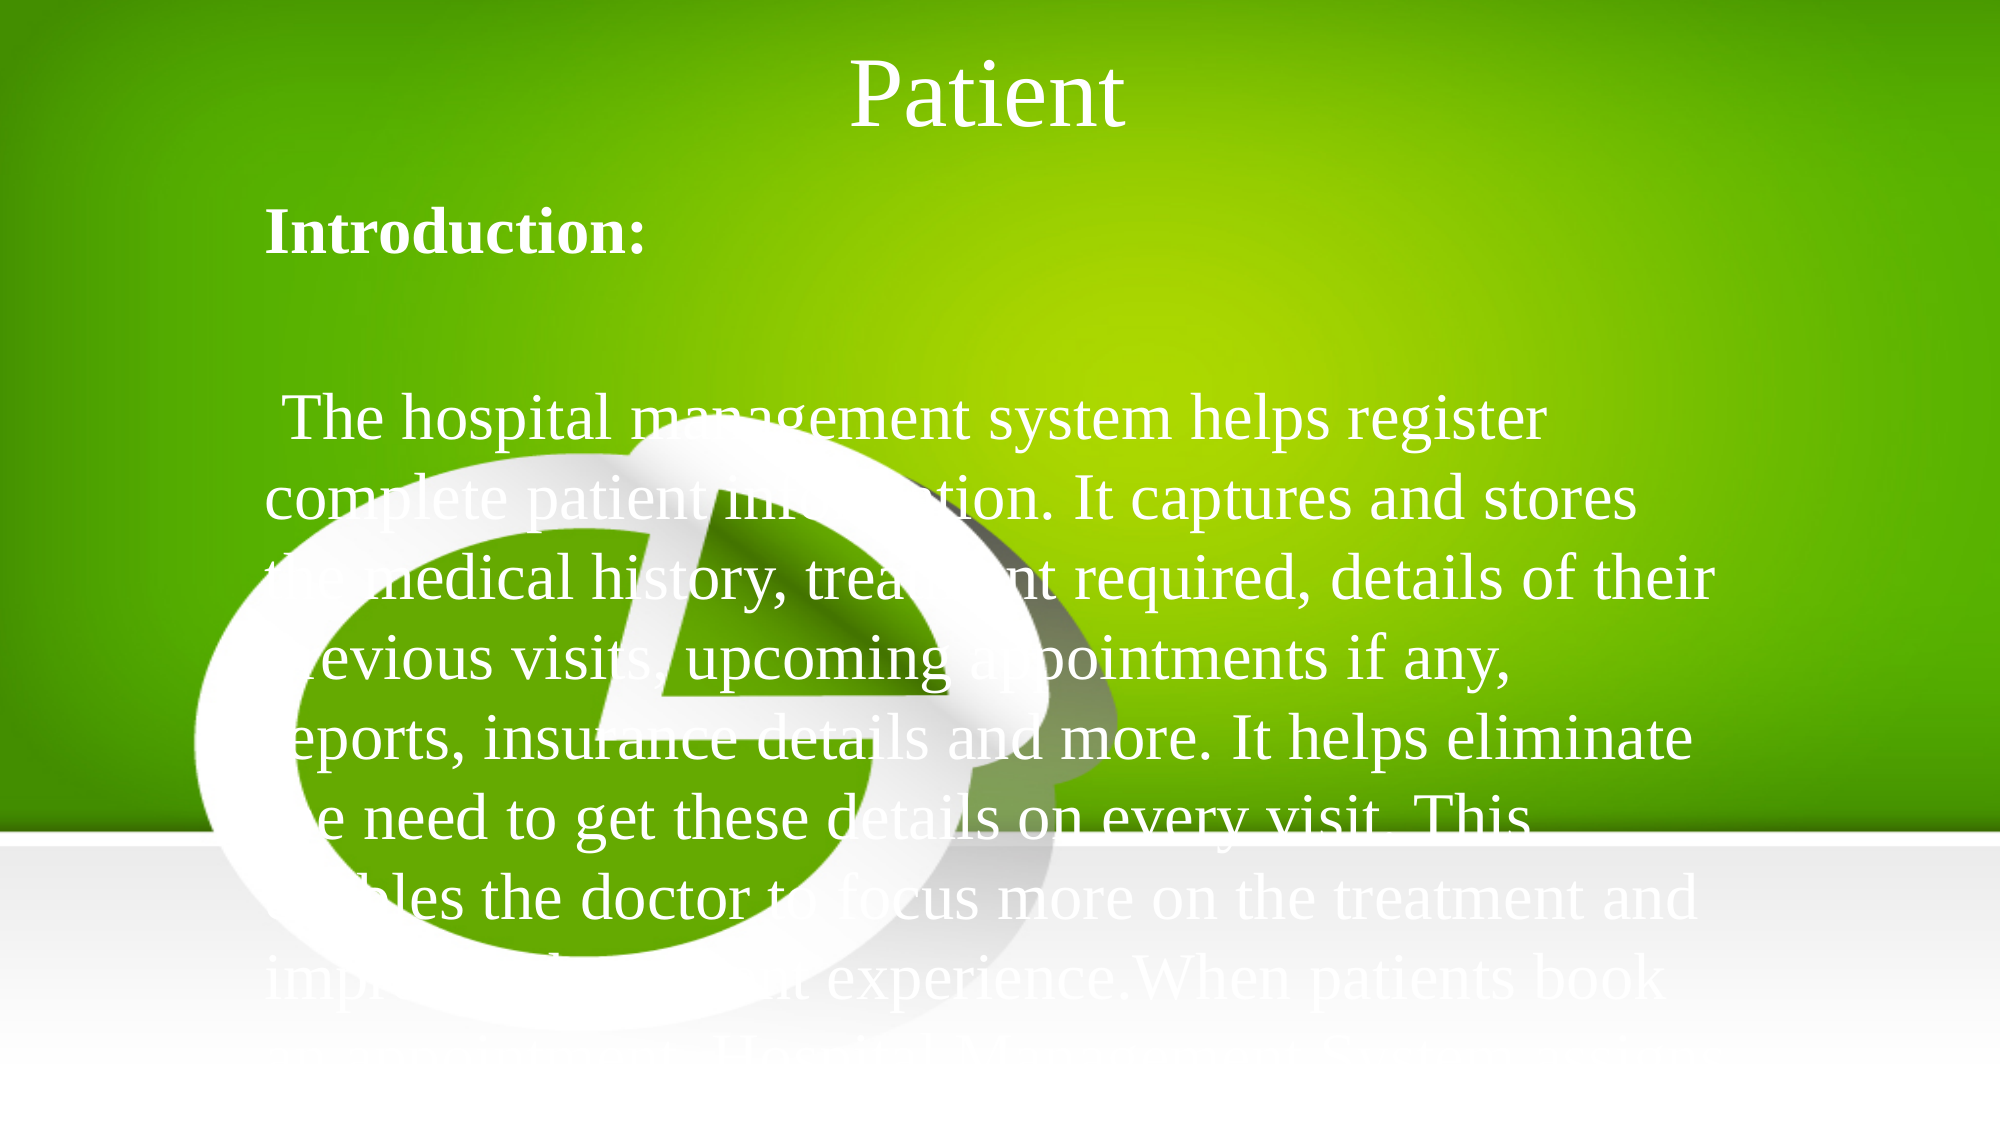

# Patient
Introduction:

 The hospital management system helps register complete patient information. It captures and stores the medical history, treatment required, details of their previous visits, upcoming appointments if any,  reports, insurance details and more. It helps eliminate the need to get these details on every visit. This enables the doctor to focus more on the treatment and improves the patient experience.When patients book an appointment, Hospital Management System assigns them to the specialist available, or the one that they prefer. For assignment, it matches the patient’s illness to the doctor’s area of expertise. If medical care needs to be provided at the patient’s house, the system will check the doctors’ availability for the remote visit. Again, the allocation happens based on availability.